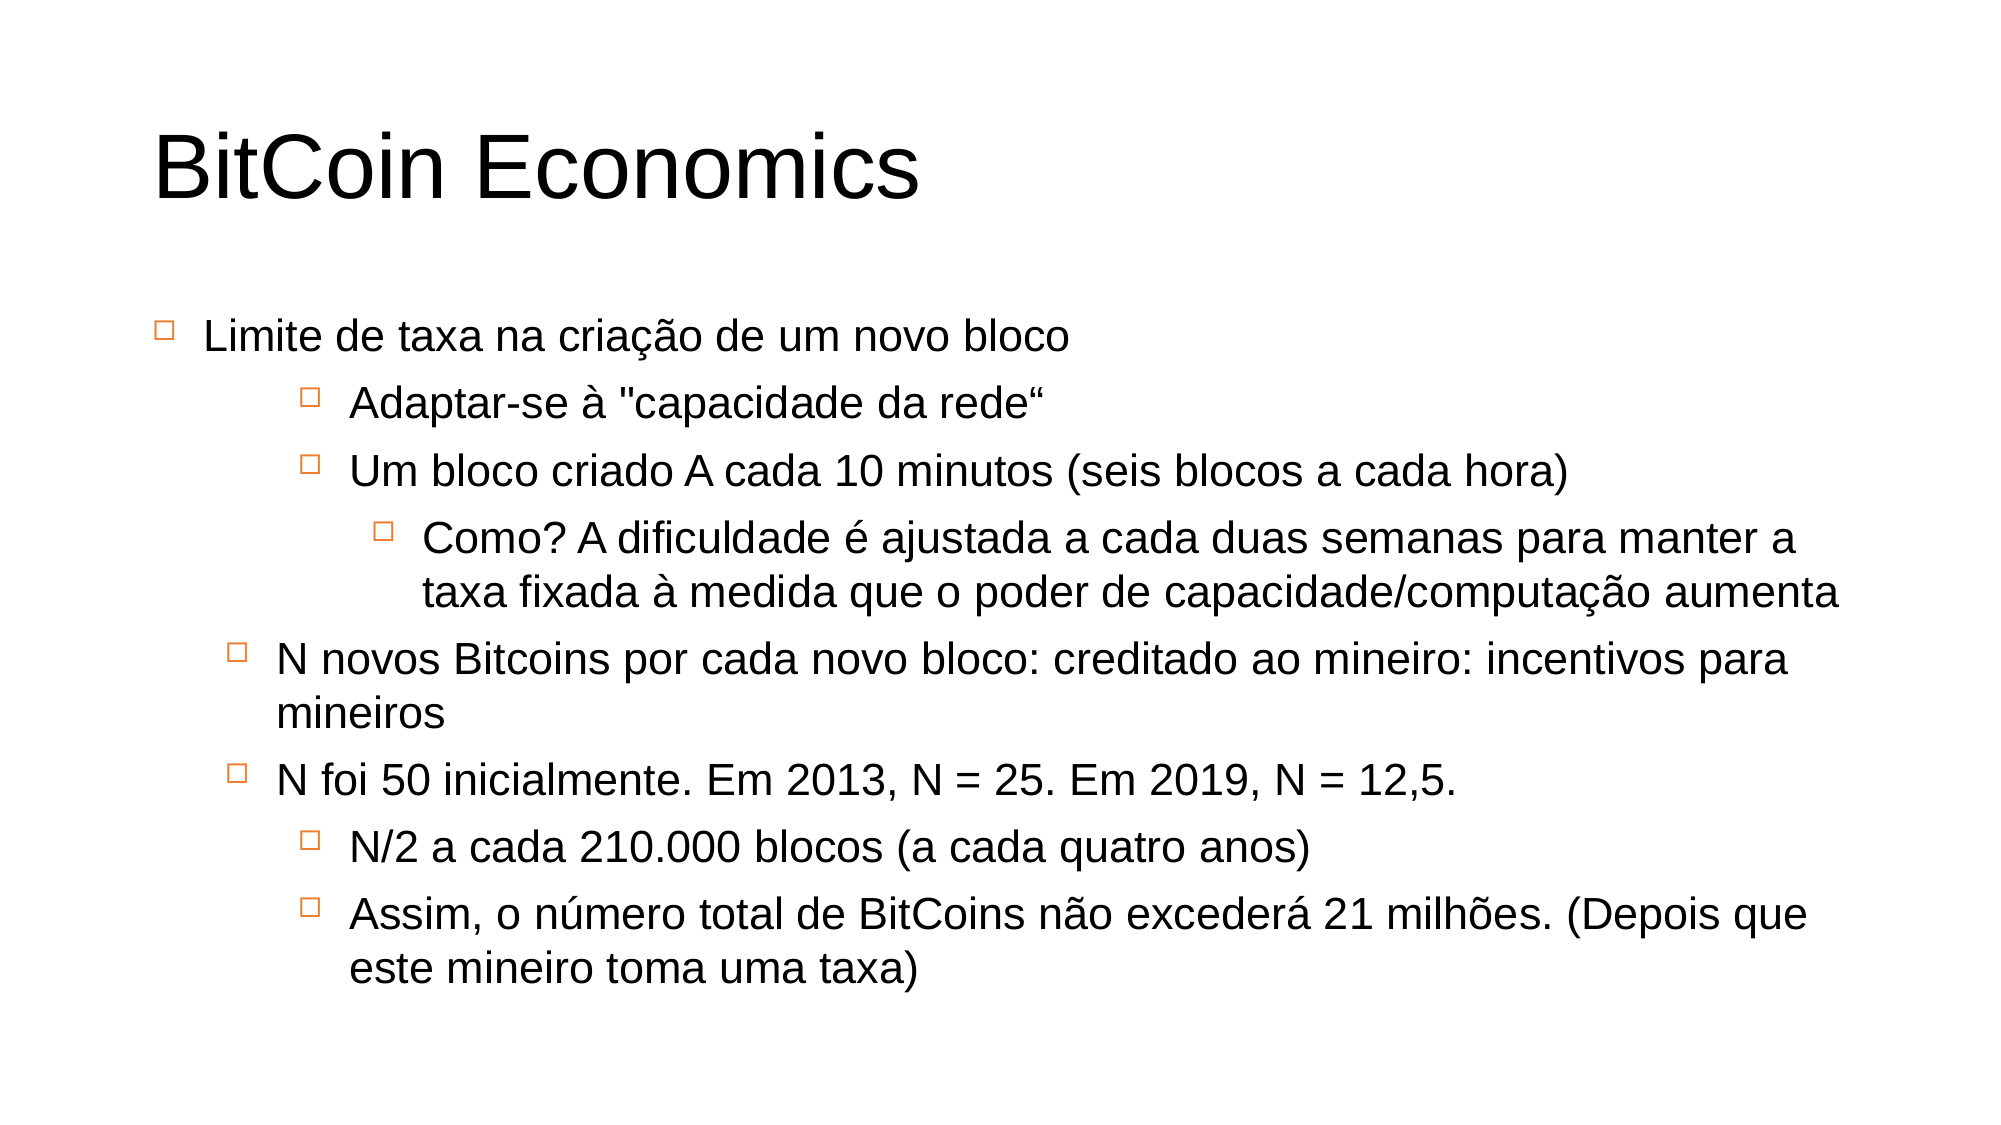

BitCoin Economics
Limite de taxa na criação de um novo bloco
Adaptar-se à "capacidade da rede“
Um bloco criado A cada 10 minutos (seis blocos a cada hora)
Como? A dificuldade é ajustada a cada duas semanas para manter a taxa fixada à medida que o poder de capacidade/computação aumenta
N novos Bitcoins por cada novo bloco: creditado ao mineiro: incentivos para mineiros
N foi 50 inicialmente. Em 2013, N = 25. Em 2019, N = 12,5.
N/2 a cada 210.000 blocos (a cada quatro anos)
Assim, o número total de BitCoins não excederá 21 milhões. (Depois que este mineiro toma uma taxa)